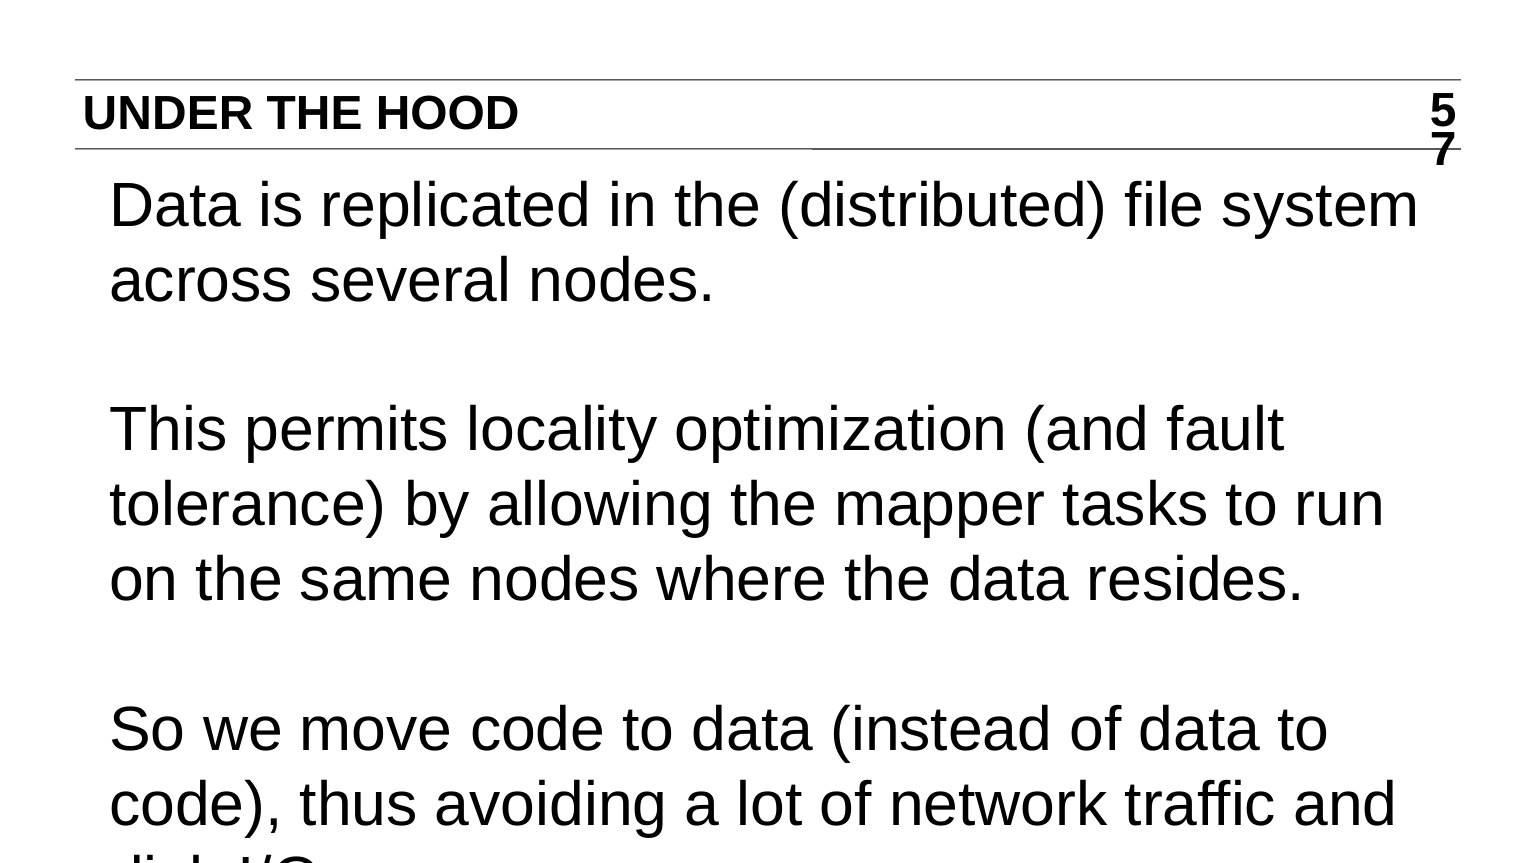

Under the hood
57
Data is replicated in the (distributed) file system across several nodes.

This permits locality optimization (and fault tolerance) by allowing the mapper tasks to run on the same nodes where the data resides.

So we move code to data (instead of data to code), thus avoiding a lot of network traffic and disk I/O.